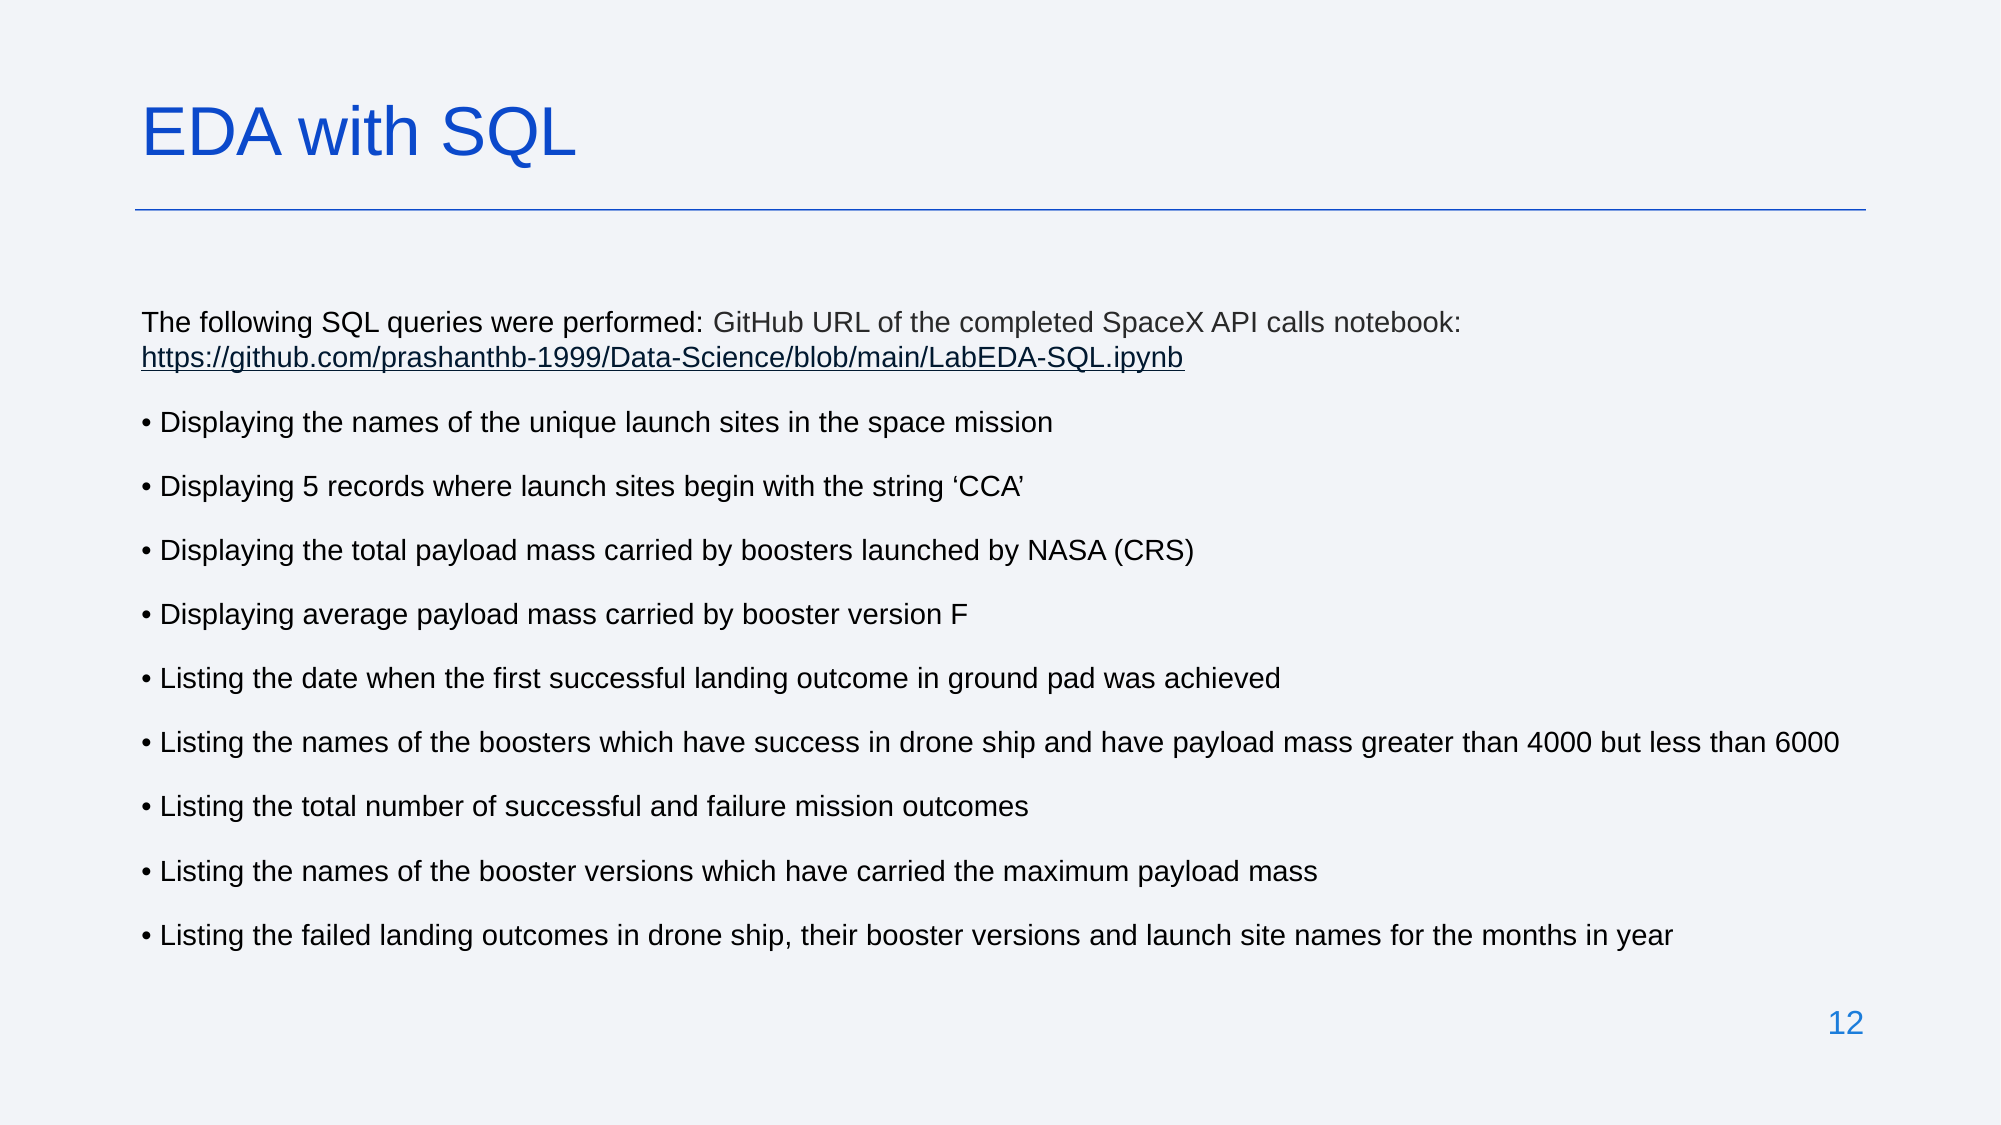

EDA with SQL
The following SQL queries were performed: GitHub URL of the completed SpaceX API calls notebook: https://github.com/prashanthb-1999/Data-Science/blob/main/LabEDA-SQL.ipynb
• Displaying the names of the unique launch sites in the space mission
• Displaying 5 records where launch sites begin with the string ‘CCA’
• Displaying the total payload mass carried by boosters launched by NASA (CRS)
• Displaying average payload mass carried by booster version F
• Listing the date when the first successful landing outcome in ground pad was achieved
• Listing the names of the boosters which have success in drone ship and have payload mass greater than 4000 but less than 6000
• Listing the total number of successful and failure mission outcomes
• Listing the names of the booster versions which have carried the maximum payload mass
• Listing the failed landing outcomes in drone ship, their booster versions and launch site names for the months in year
12